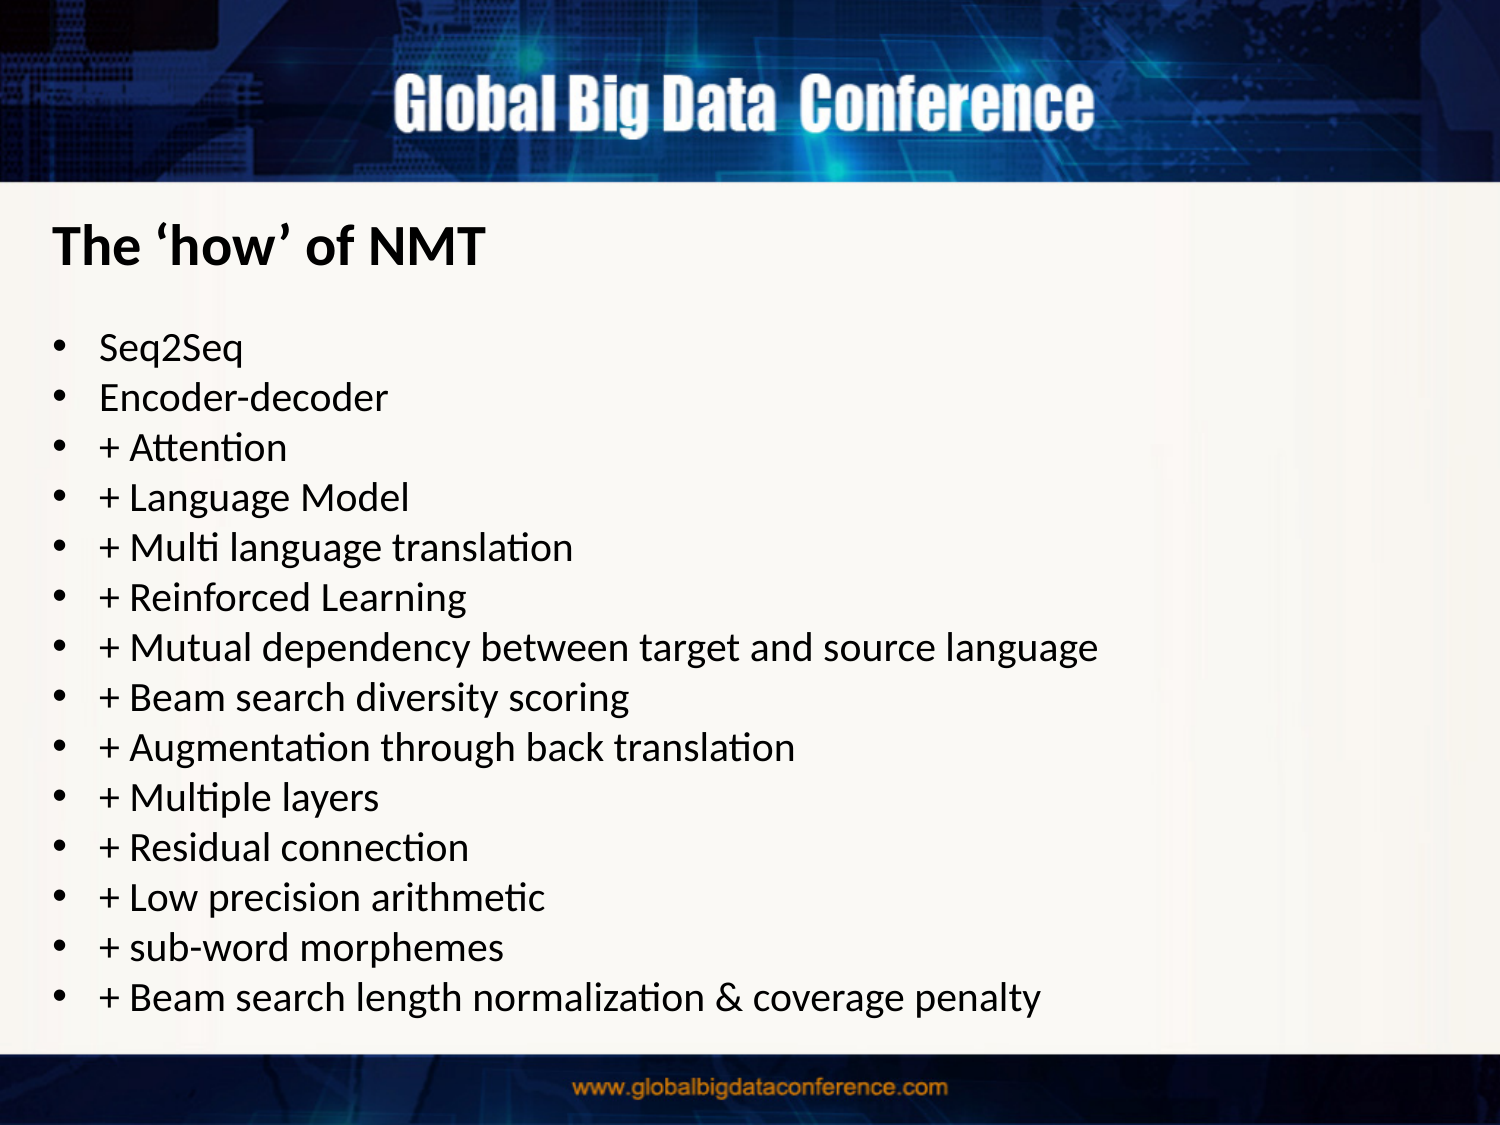

The ‘how’ of NMT
Seq2Seq
Encoder-decoder
+ Attention
+ Language Model
+ Multi language translation
+ Reinforced Learning
+ Mutual dependency between target and source language
+ Beam search diversity scoring
+ Augmentation through back translation
+ Multiple layers
+ Residual connection
+ Low precision arithmetic
+ sub-word morphemes
+ Beam search length normalization & coverage penalty